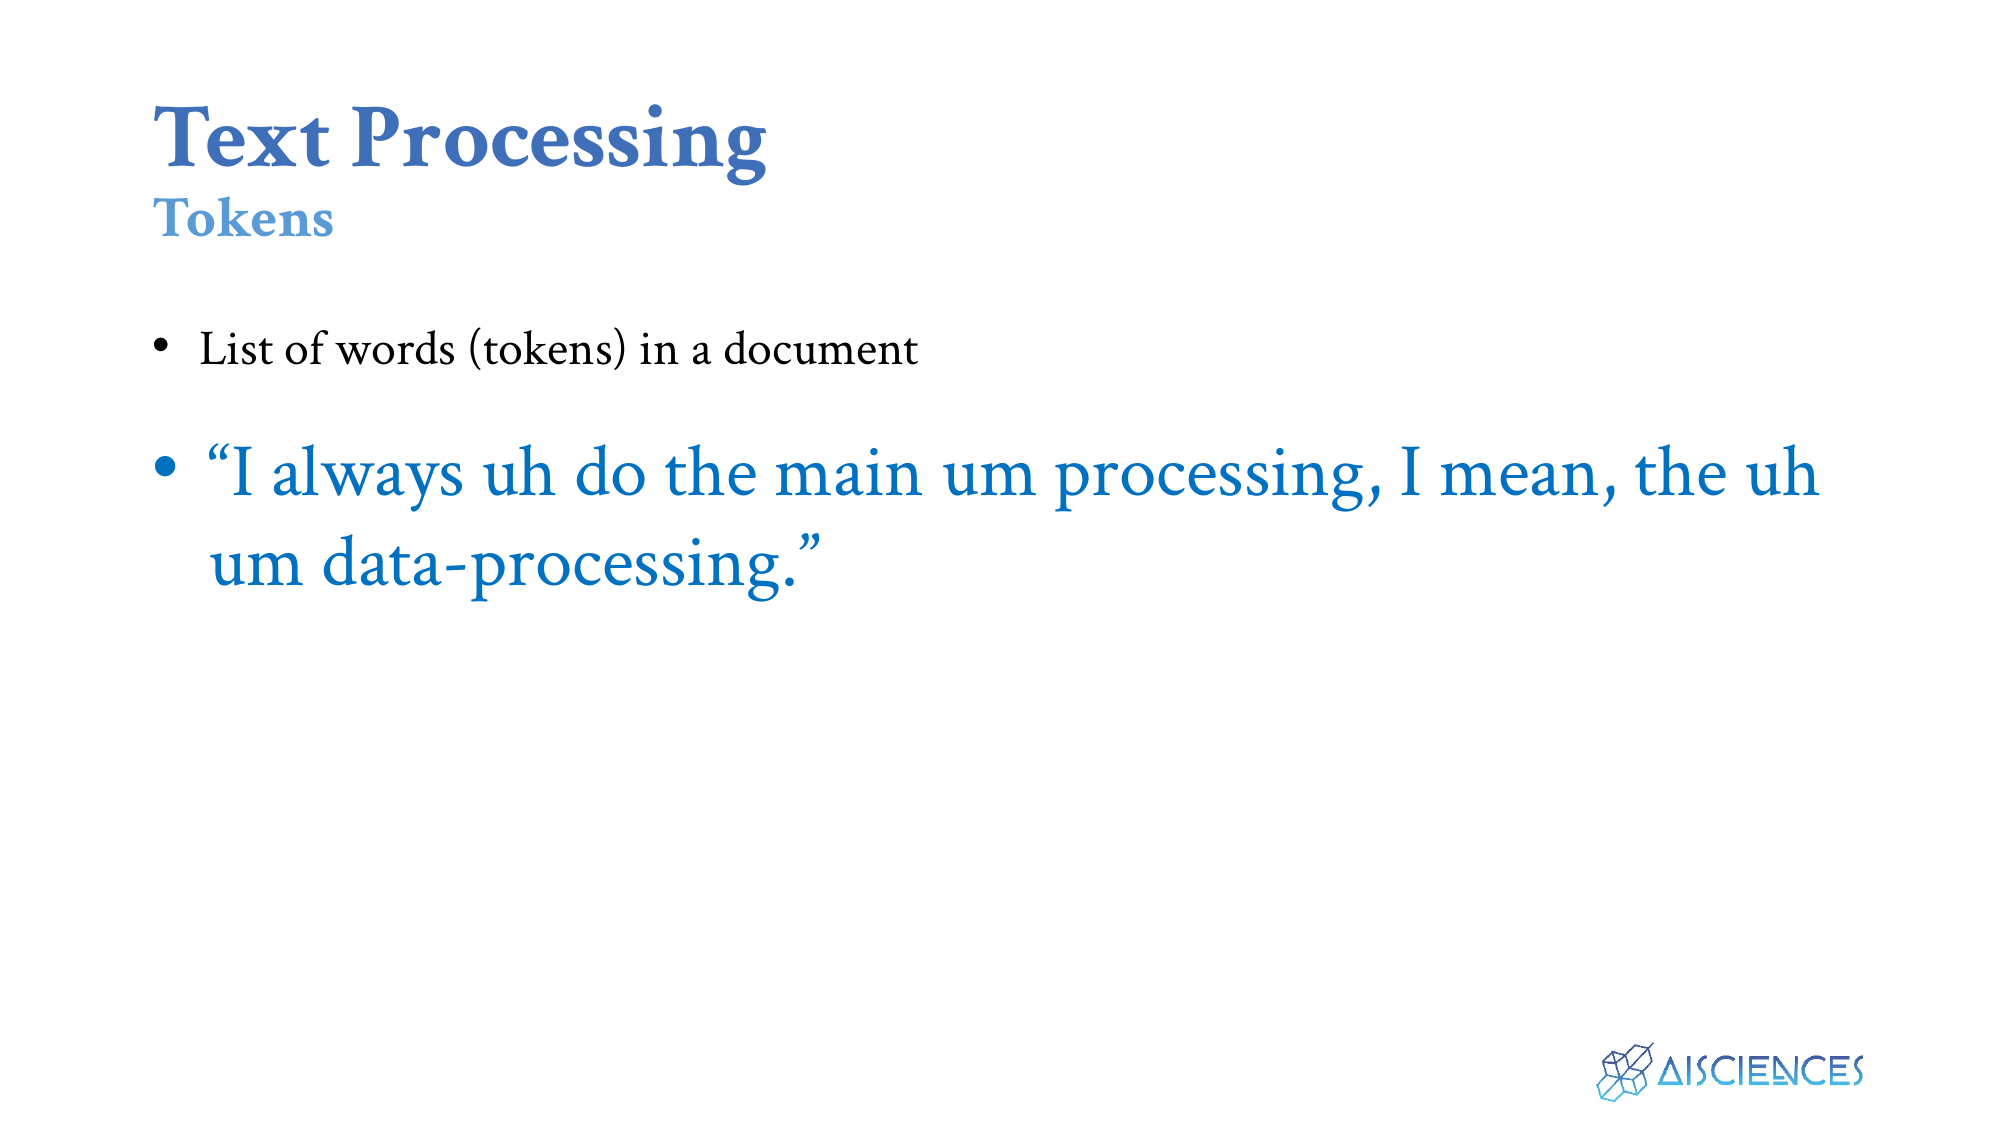

# Text Processing Tokens
List of words (tokens) in a document
“I always uh do the main um processing, I mean, the uh um data-processing.”